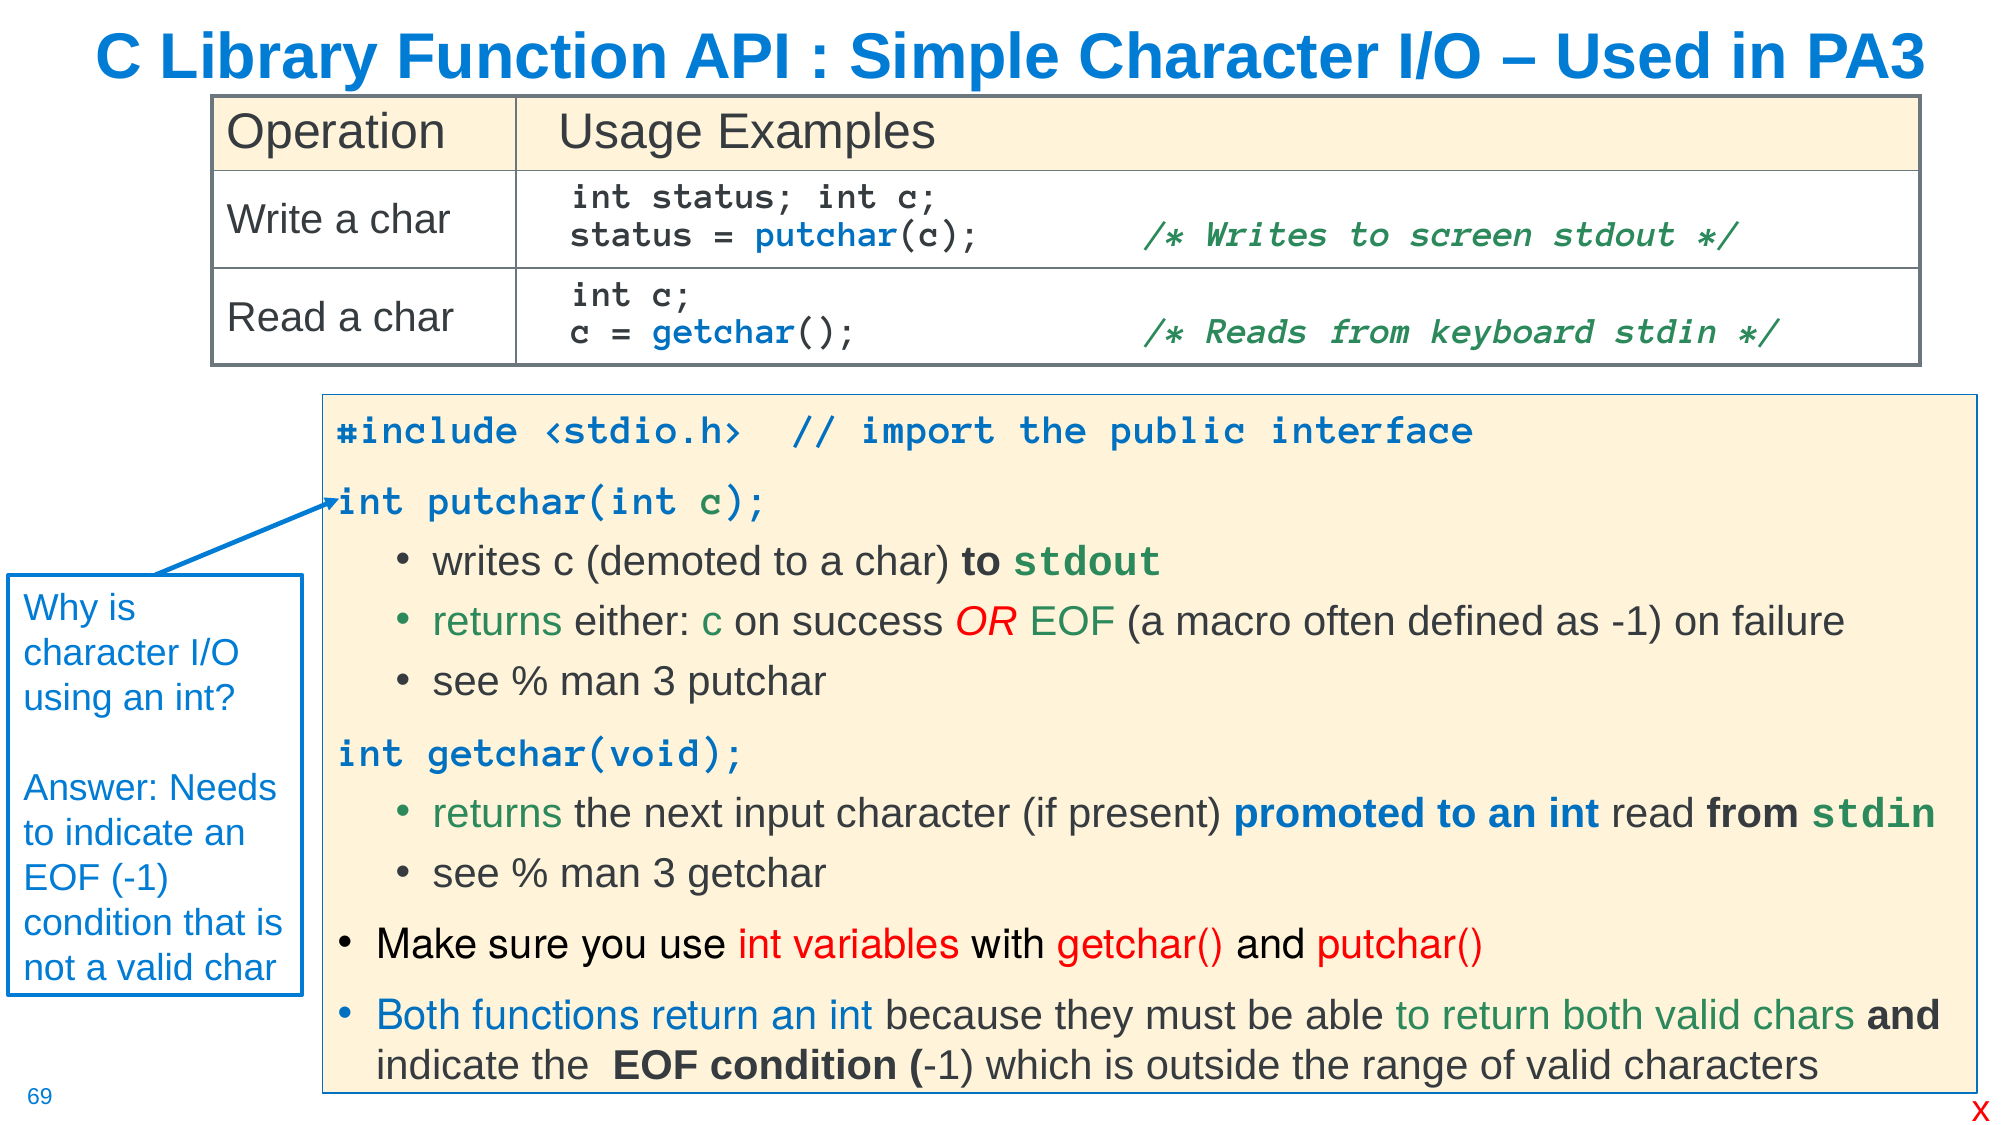

# C Library Function API : Simple Character I/O – Used in PA3
| Operation | Usage Examples |
| --- | --- |
| Write a char | int status; int c; status = putchar(c); /\* Writes to screen stdout \*/ |
| Read a char | int c; c = getchar(); /\* Reads from keyboard stdin \*/ |
#include <stdio.h>  // import the public interface
int putchar(int c);
writes c (demoted to a char) to stdout
returns either: c on success OR EOF (a macro often defined as -1) on failure
see % man 3 putchar
int getchar(void);
returns the next input character (if present) promoted to an int read from stdin
see % man 3 getchar
Make sure you use int variables with getchar() and putchar()
Both functions return an int because they must be able to return both valid chars and indicate the  EOF condition (-1) which is outside the range of valid characters
Why is character I/O using an int?

Answer: Needs to indicate an EOF (-1) condition that is not a valid char
x